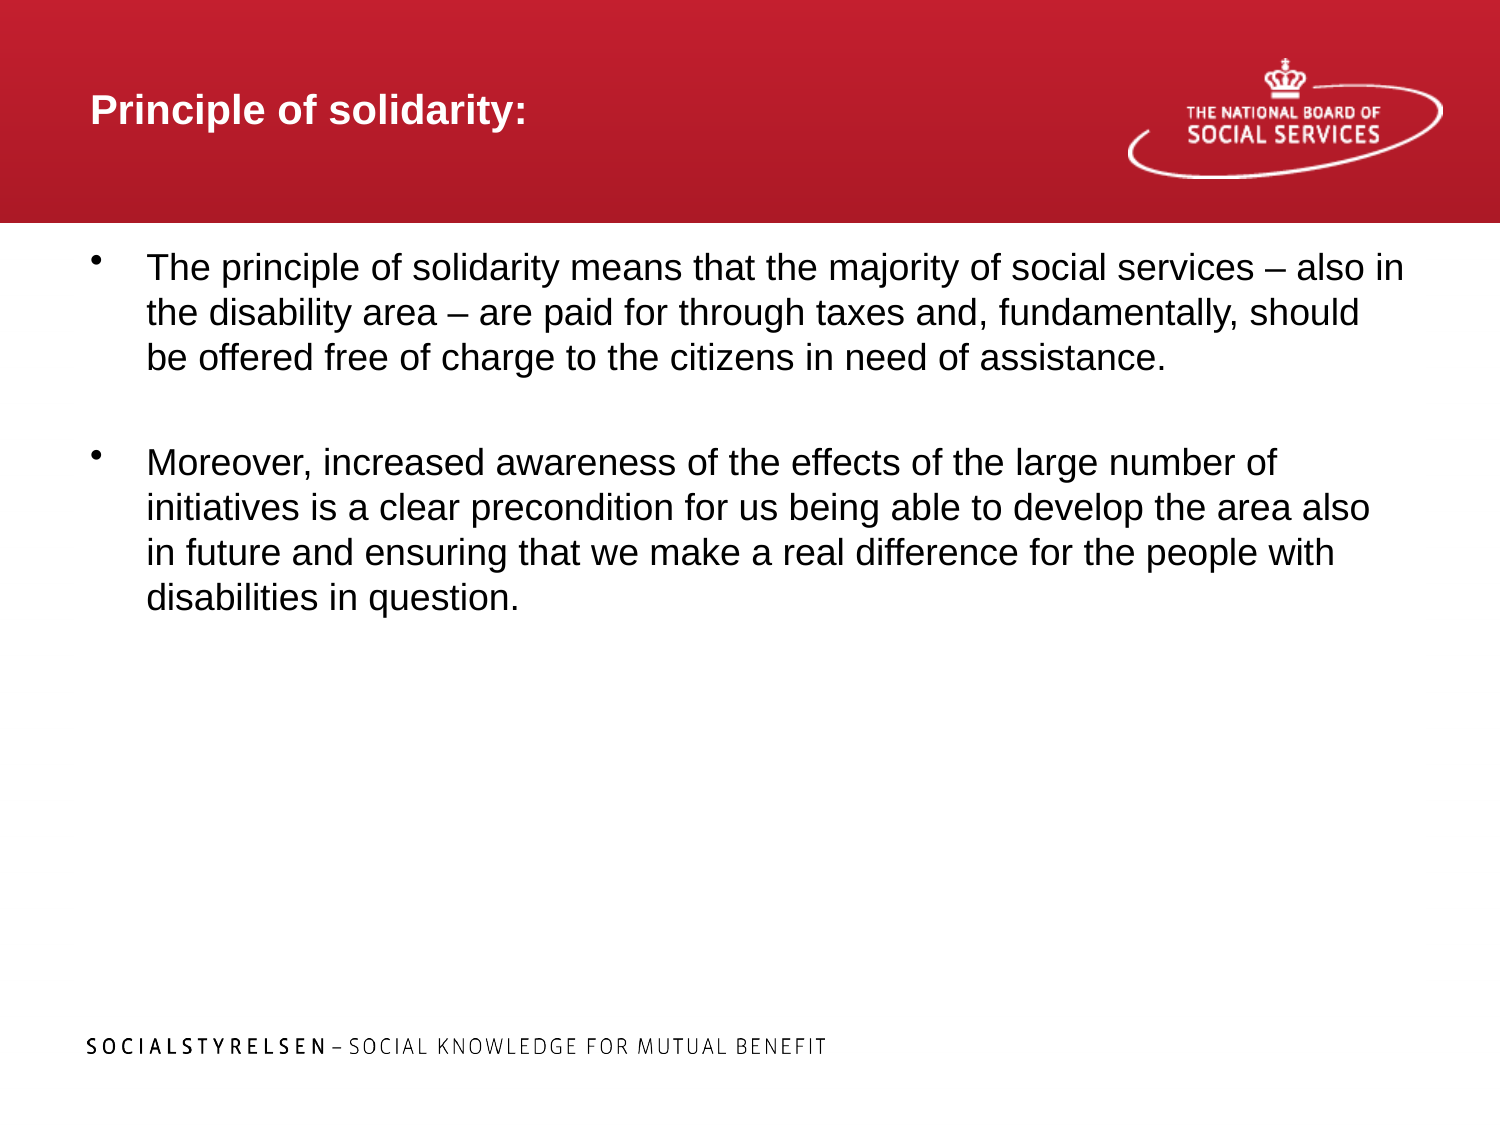

# Principle of solidarity:
The principle of solidarity means that the majority of social services – also in the disability area – are paid for through taxes and, fundamentally, should be offered free of charge to the citizens in need of assistance.

Moreover, increased awareness of the effects of the large number of initiatives is a clear precondition for us being able to develop the area also in future and ensuring that we make a real difference for the people with disabilities in question.